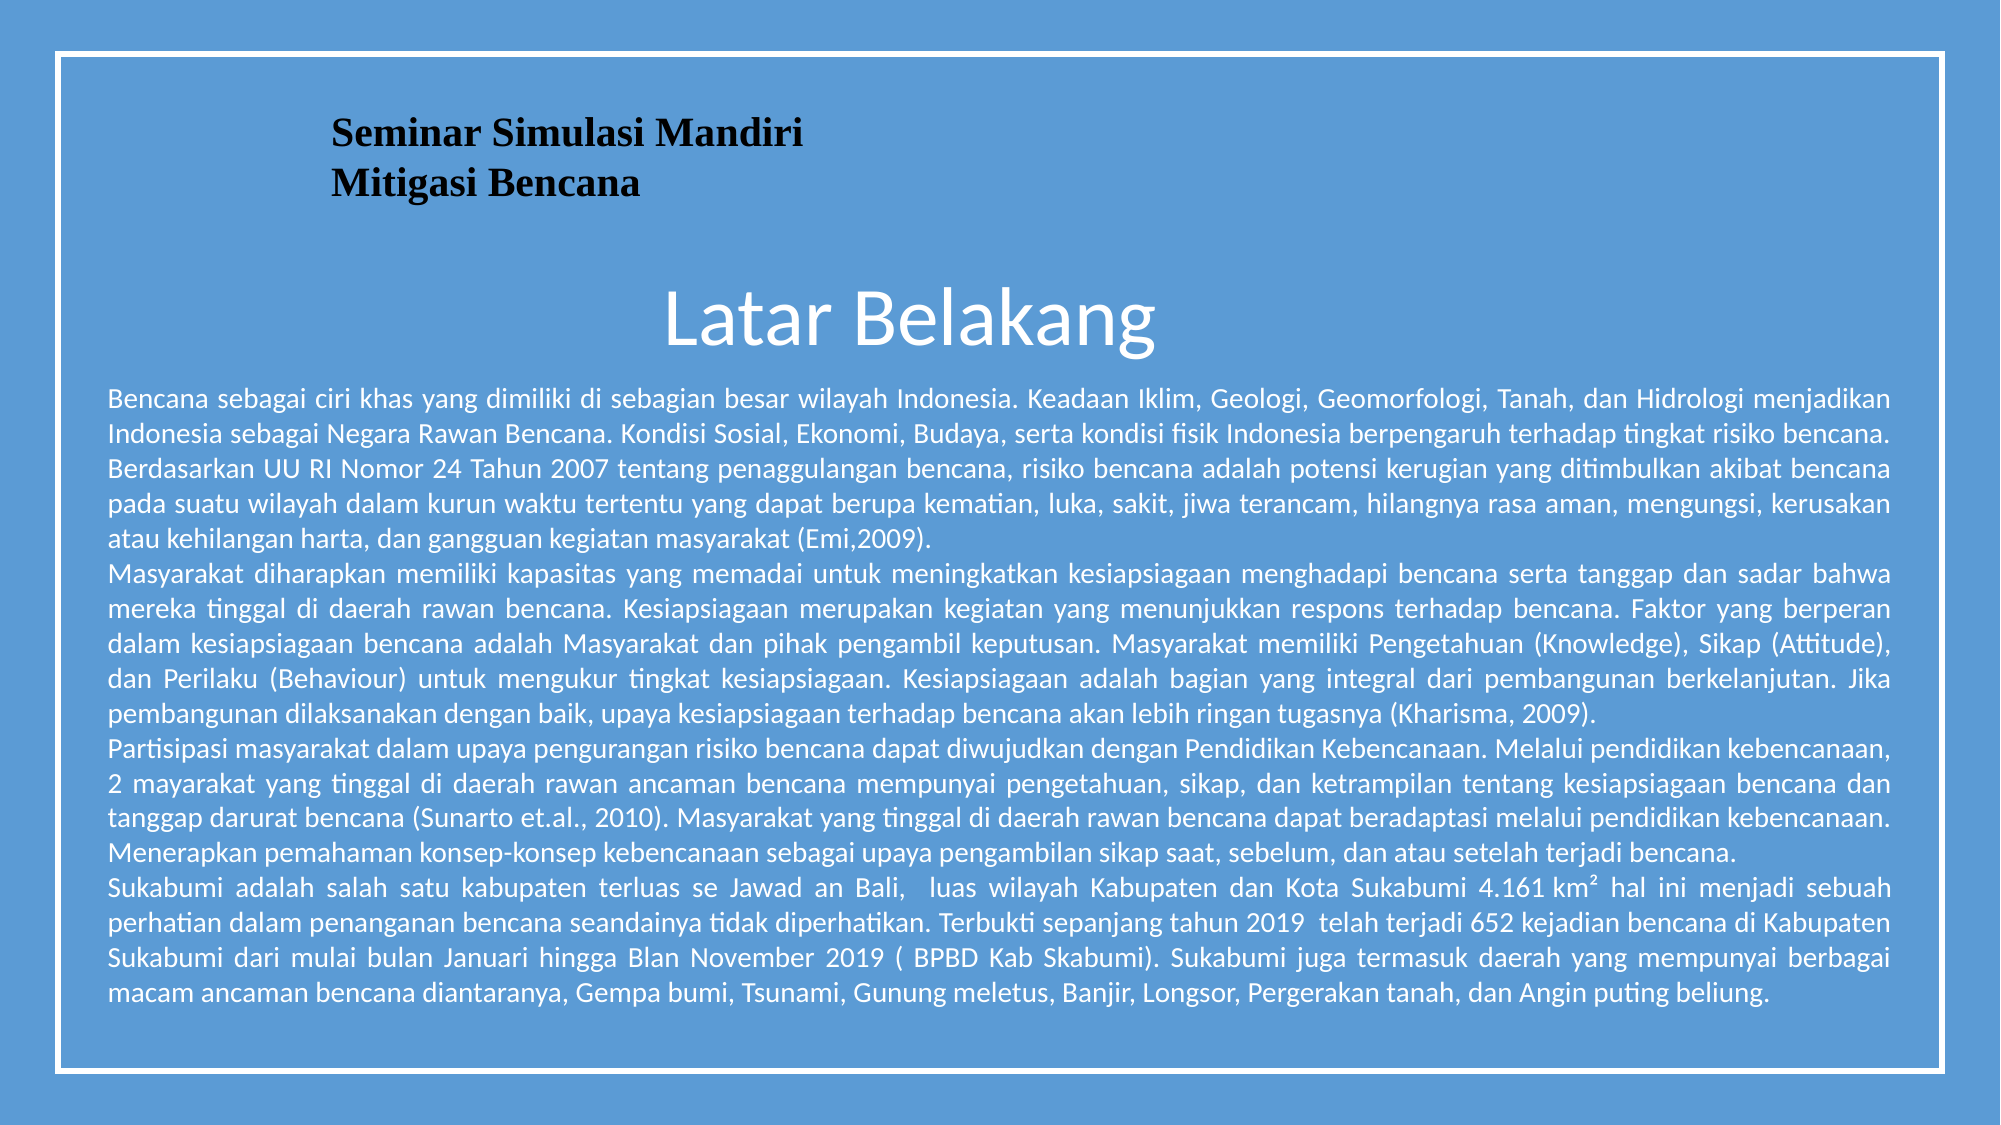

Seminar Simulasi Mandiri Mitigasi Bencana
Latar Belakang
Bencana sebagai ciri khas yang dimiliki di sebagian besar wilayah Indonesia. Keadaan Iklim, Geologi, Geomorfologi, Tanah, dan Hidrologi menjadikan Indonesia sebagai Negara Rawan Bencana. Kondisi Sosial, Ekonomi, Budaya, serta kondisi fisik Indonesia berpengaruh terhadap tingkat risiko bencana. Berdasarkan UU RI Nomor 24 Tahun 2007 tentang penaggulangan bencana, risiko bencana adalah potensi kerugian yang ditimbulkan akibat bencana pada suatu wilayah dalam kurun waktu tertentu yang dapat berupa kematian, luka, sakit, jiwa terancam, hilangnya rasa aman, mengungsi, kerusakan atau kehilangan harta, dan gangguan kegiatan masyarakat (Emi,2009).
Masyarakat diharapkan memiliki kapasitas yang memadai untuk meningkatkan kesiapsiagaan menghadapi bencana serta tanggap dan sadar bahwa mereka tinggal di daerah rawan bencana. Kesiapsiagaan merupakan kegiatan yang menunjukkan respons terhadap bencana. Faktor yang berperan dalam kesiapsiagaan bencana adalah Masyarakat dan pihak pengambil keputusan. Masyarakat memiliki Pengetahuan (Knowledge), Sikap (Attitude), dan Perilaku (Behaviour) untuk mengukur tingkat kesiapsiagaan. Kesiapsiagaan adalah bagian yang integral dari pembangunan berkelanjutan. Jika pembangunan dilaksanakan dengan baik, upaya kesiapsiagaan terhadap bencana akan lebih ringan tugasnya (Kharisma, 2009).
Partisipasi masyarakat dalam upaya pengurangan risiko bencana dapat diwujudkan dengan Pendidikan Kebencanaan. Melalui pendidikan kebencanaan, 2 mayarakat yang tinggal di daerah rawan ancaman bencana mempunyai pengetahuan, sikap, dan ketrampilan tentang kesiapsiagaan bencana dan tanggap darurat bencana (Sunarto et.al., 2010). Masyarakat yang tinggal di daerah rawan bencana dapat beradaptasi melalui pendidikan kebencanaan. Menerapkan pemahaman konsep-konsep kebencanaan sebagai upaya pengambilan sikap saat, sebelum, dan atau setelah terjadi bencana.
Sukabumi adalah salah satu kabupaten terluas se Jawad an Bali,  luas wilayah Kabupaten dan Kota Sukabumi 4.161 km² hal ini menjadi sebuah perhatian dalam penanganan bencana seandainya tidak diperhatikan. Terbukti sepanjang tahun 2019  telah terjadi 652 kejadian bencana di Kabupaten Sukabumi dari mulai bulan Januari hingga Blan November 2019 ( BPBD Kab Skabumi). Sukabumi juga termasuk daerah yang mempunyai berbagai macam ancaman bencana diantaranya, Gempa bumi, Tsunami, Gunung meletus, Banjir, Longsor, Pergerakan tanah, dan Angin puting beliung.